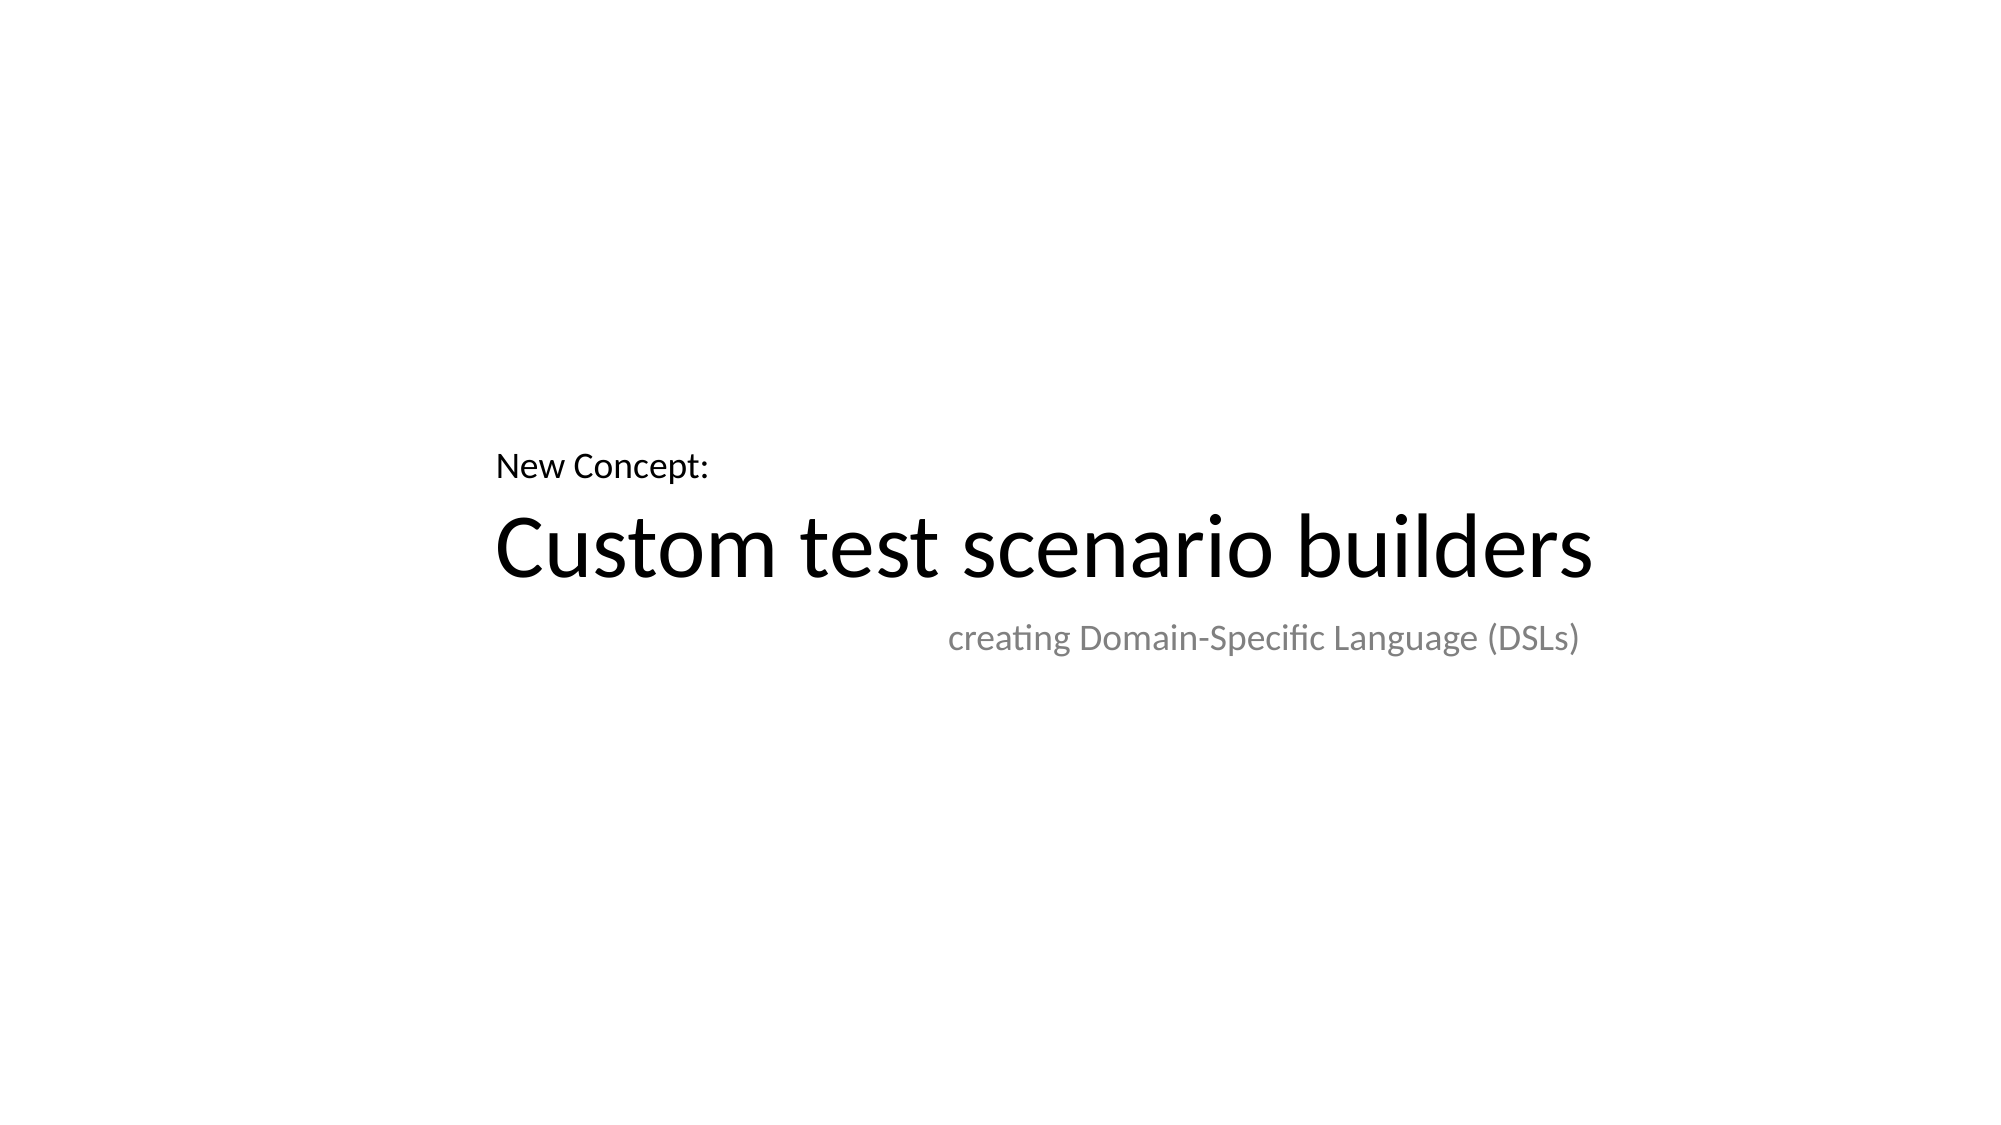

New Concept:
Custom test scenario builders
creating Domain-Specific Language (DSLs)